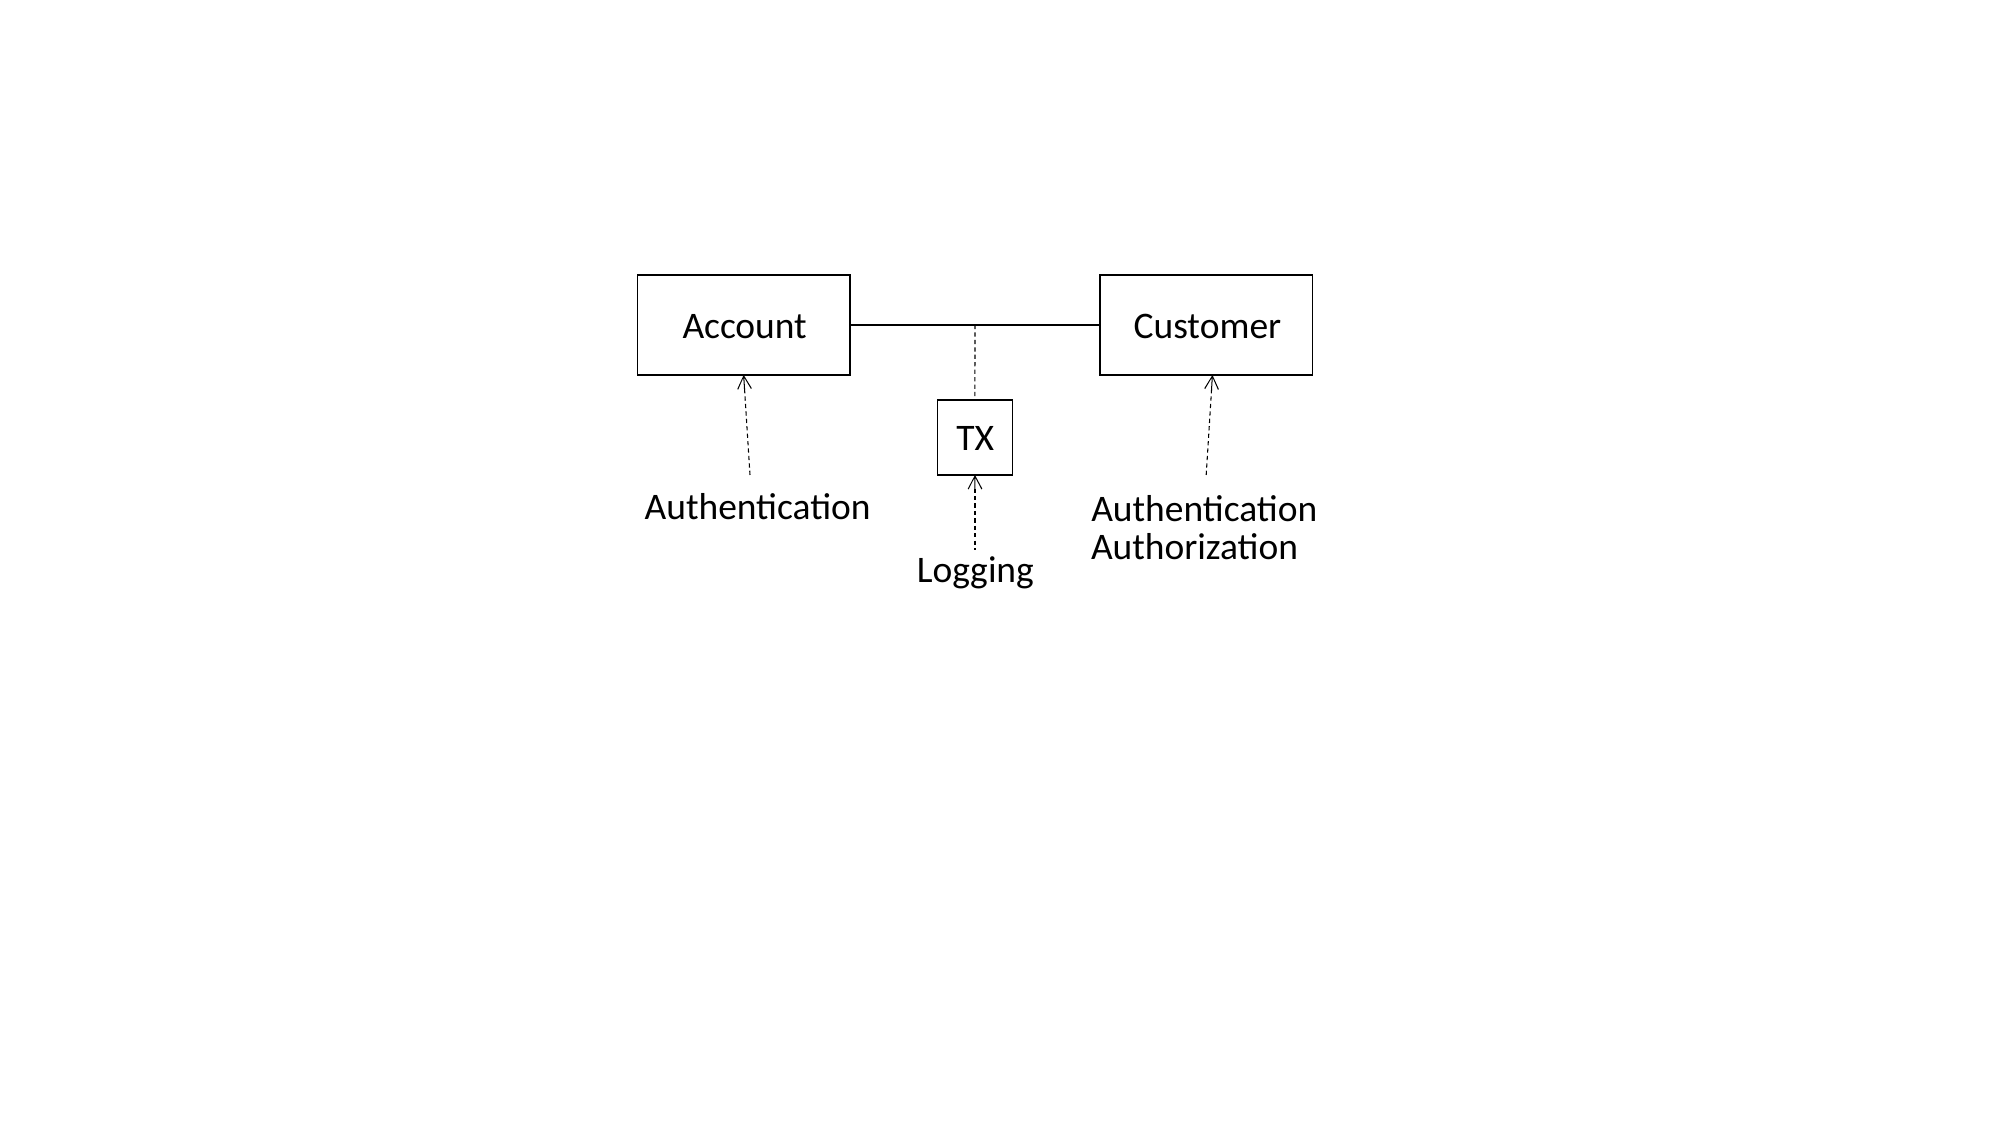

Account
Customer

TX
Authentication
Authentication
Authorization
Logging